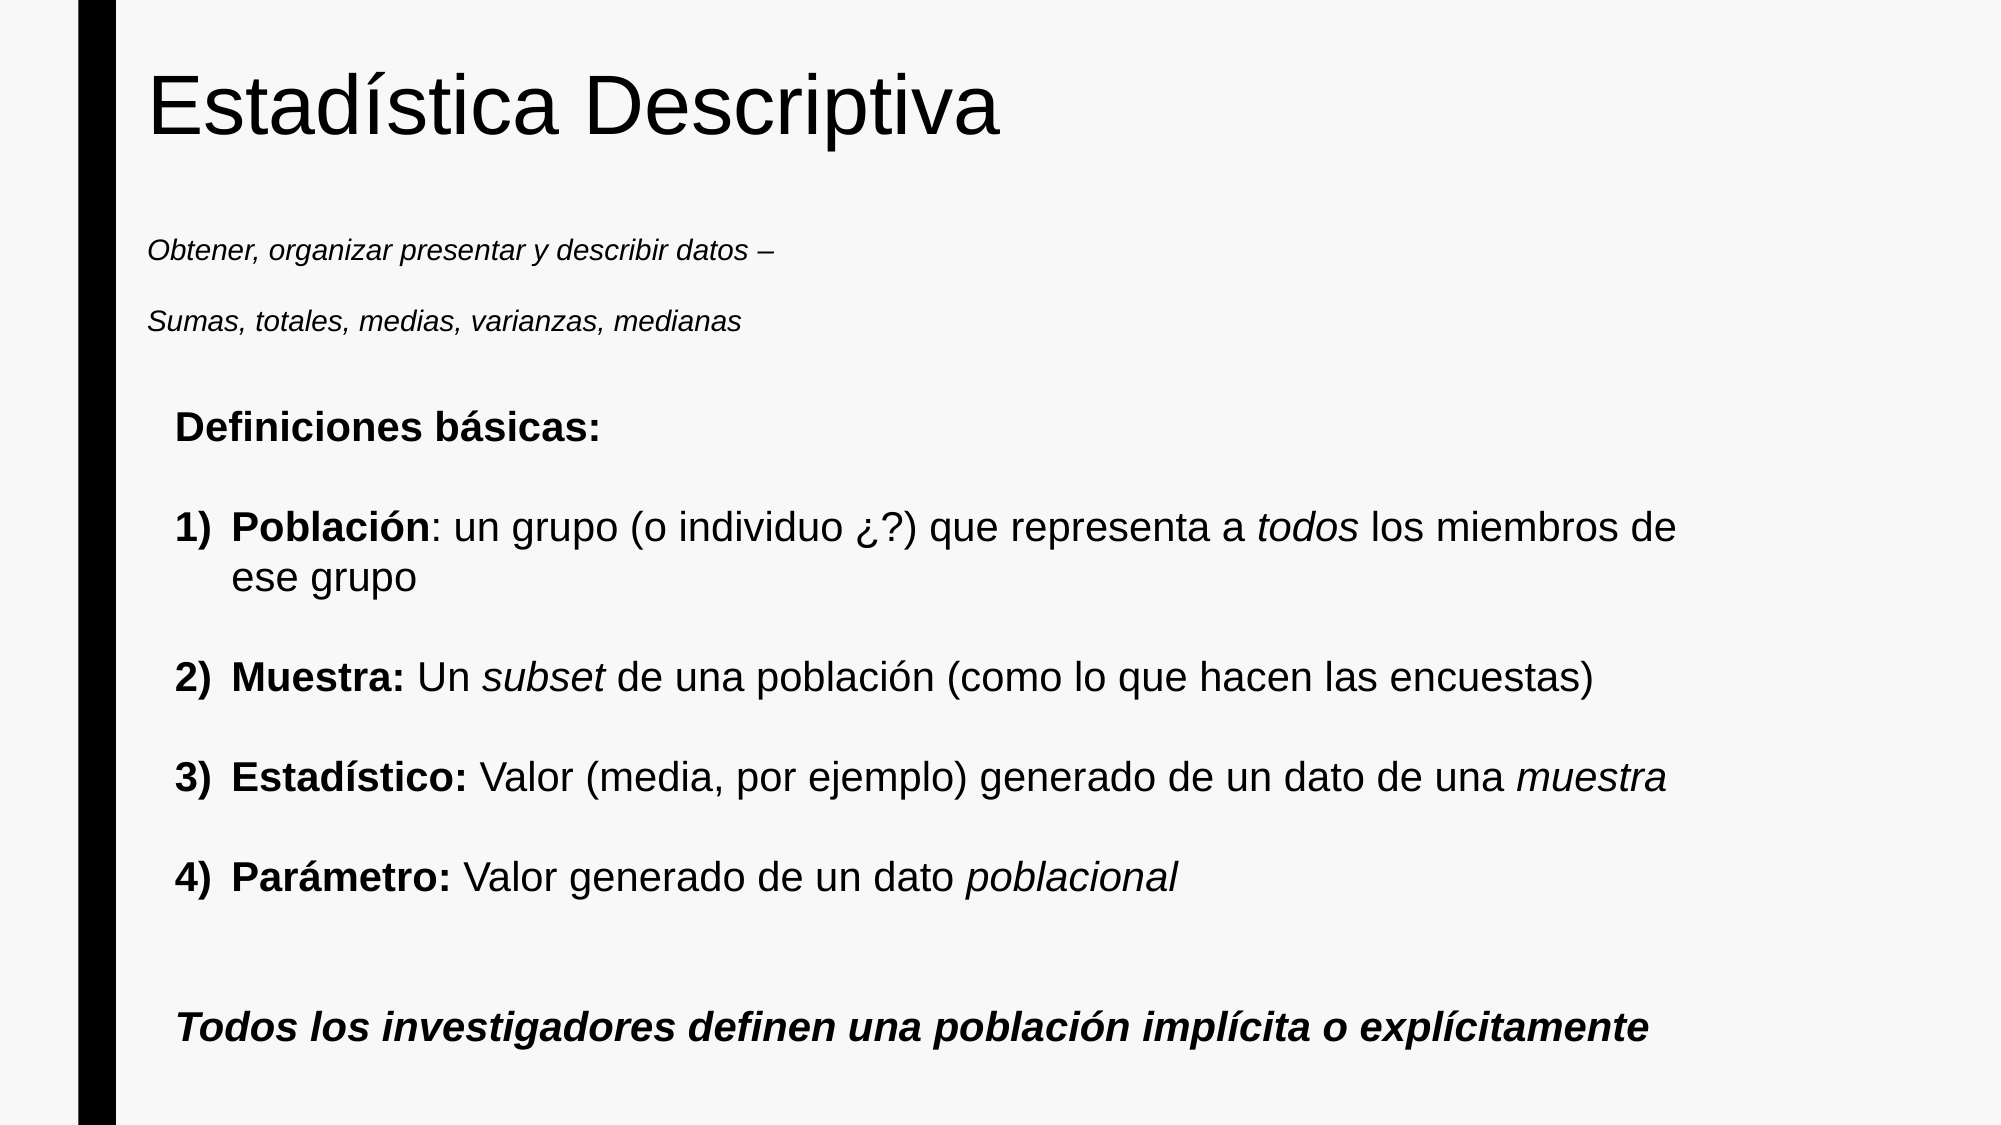

# Estadística Descriptiva

Obtener, organizar presentar y describir datos –

Sumas, totales, medias, varianzas, medianas

Definiciones básicas:

Población: un grupo (o individuo ¿?) que representa a todos los miembros de ese grupo

Muestra: Un subset de una población (como lo que hacen las encuestas)

Estadístico: Valor (media, por ejemplo) generado de un dato de una muestra

Parámetro: Valor generado de un dato poblacional

Todos los investigadores definen una población implícita o explícitamente